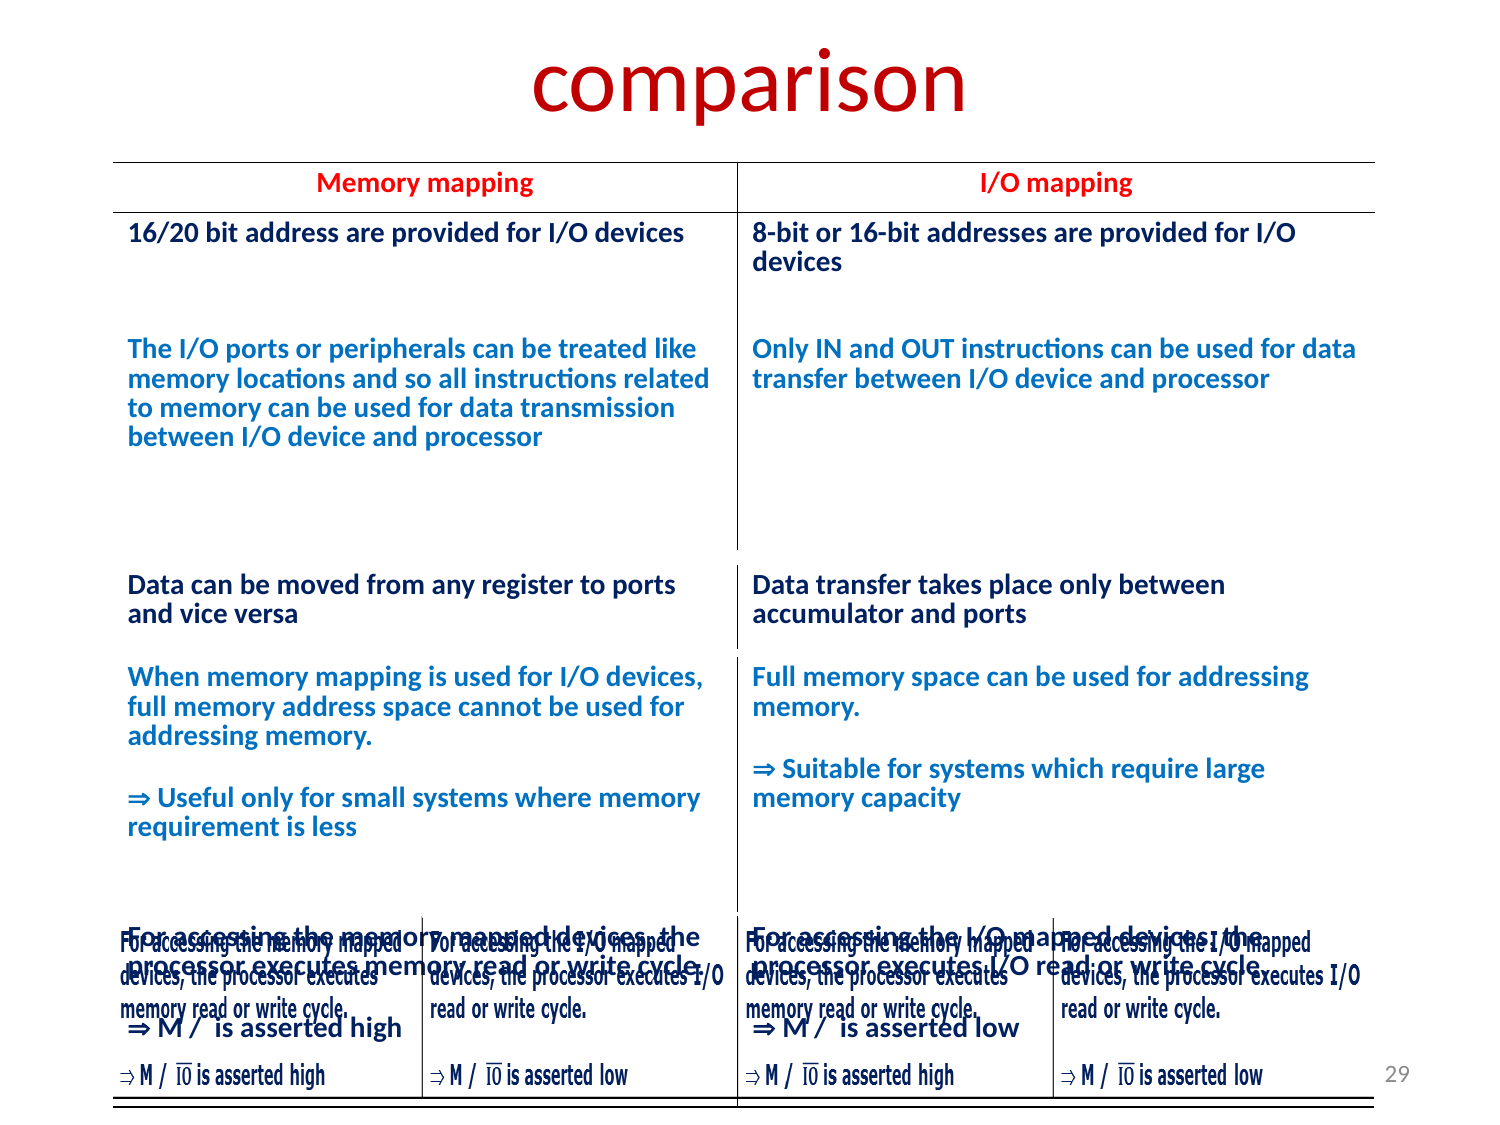

comparison
| Memory mapping | I/O mapping |
| --- | --- |
| 16/20 bit address are provided for I/O devices | 8-bit or 16-bit addresses are provided for I/O devices |
| --- | --- |
| The I/O ports or peripherals can be treated like memory locations and so all instructions related to memory can be used for data transmission between I/O device and processor | Only IN and OUT instructions can be used for data transfer between I/O device and processor |
| --- | --- |
| Data can be moved from any register to ports and vice versa | Data transfer takes place only between accumulator and ports |
| --- | --- |
| When memory mapping is used for I/O devices, full memory address space cannot be used for addressing memory. ⇒ Useful only for small systems where memory requirement is less | Full memory space can be used for addressing memory. ⇒ Suitable for systems which require large memory capacity |
| --- | --- |
| For accessing the memory mapped devices, the processor executes memory read or write cycle. ⇒ M / is asserted high | For accessing the I/O mapped devices, the processor executes I/O read or write cycle. ⇒ M / is asserted low |
| --- | --- |
|  |  |
| --- | --- |
29